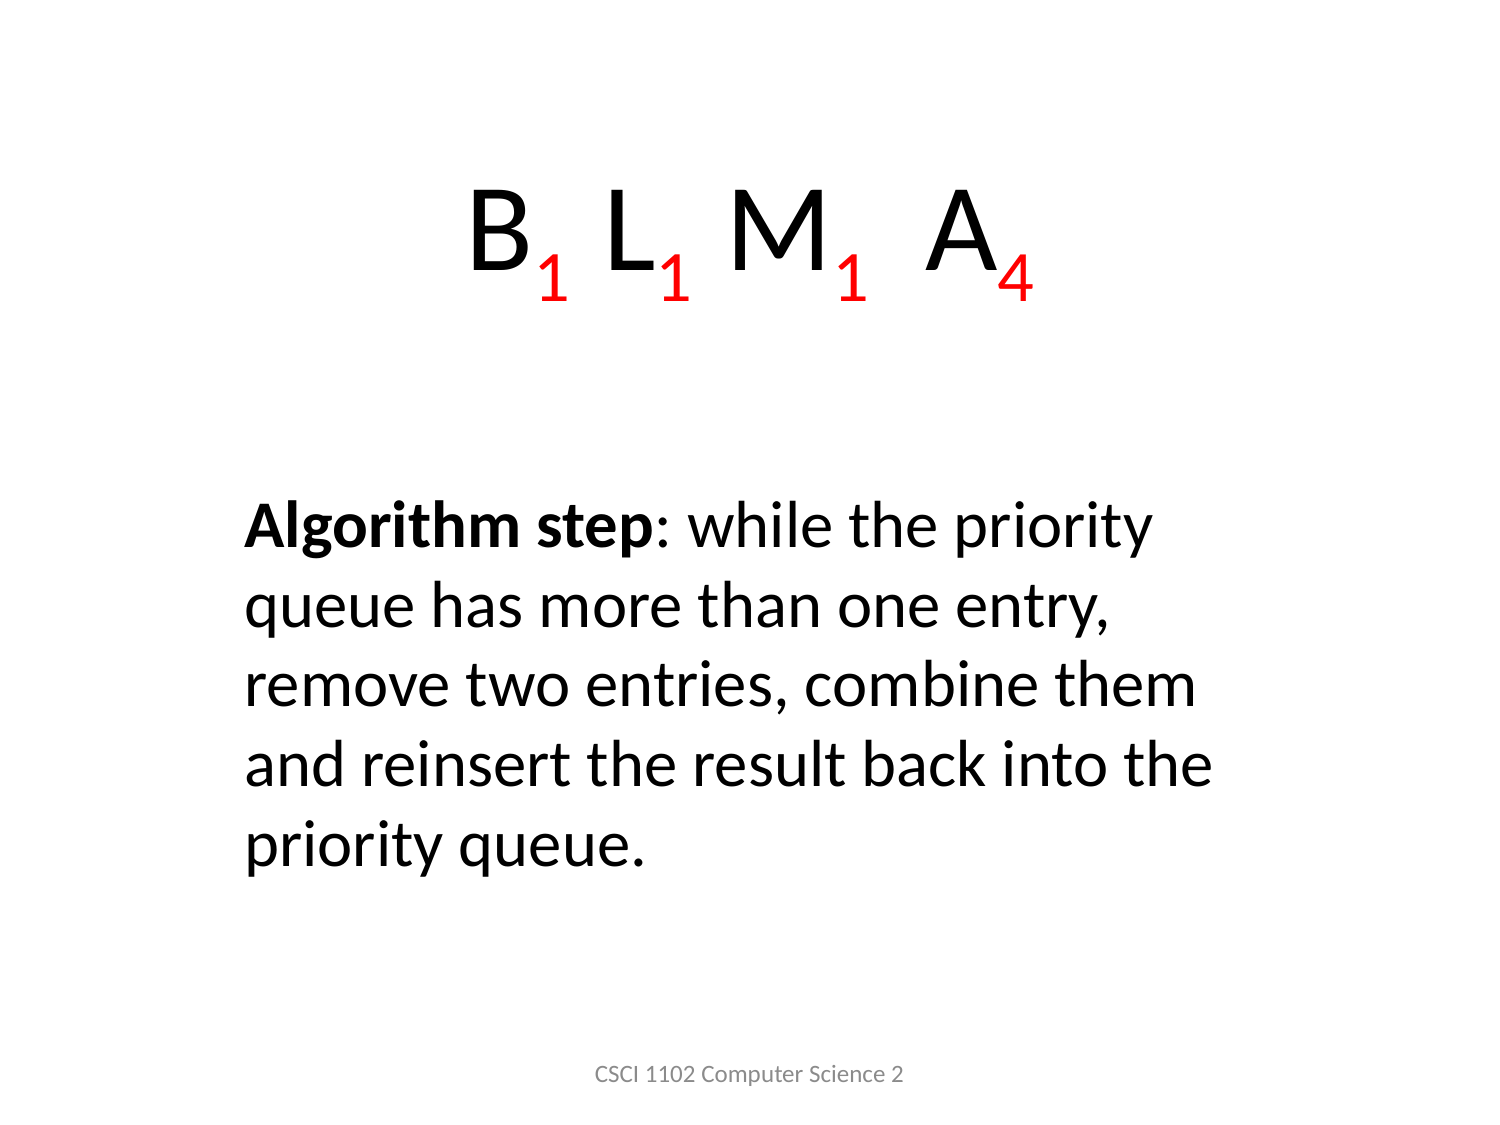

B1  L1  M1  A4
Algorithm step: while the priority queue has more than one entry, remove two entries, combine them and reinsert the result back into the priority queue.

CSCI 1102 Computer Science 2